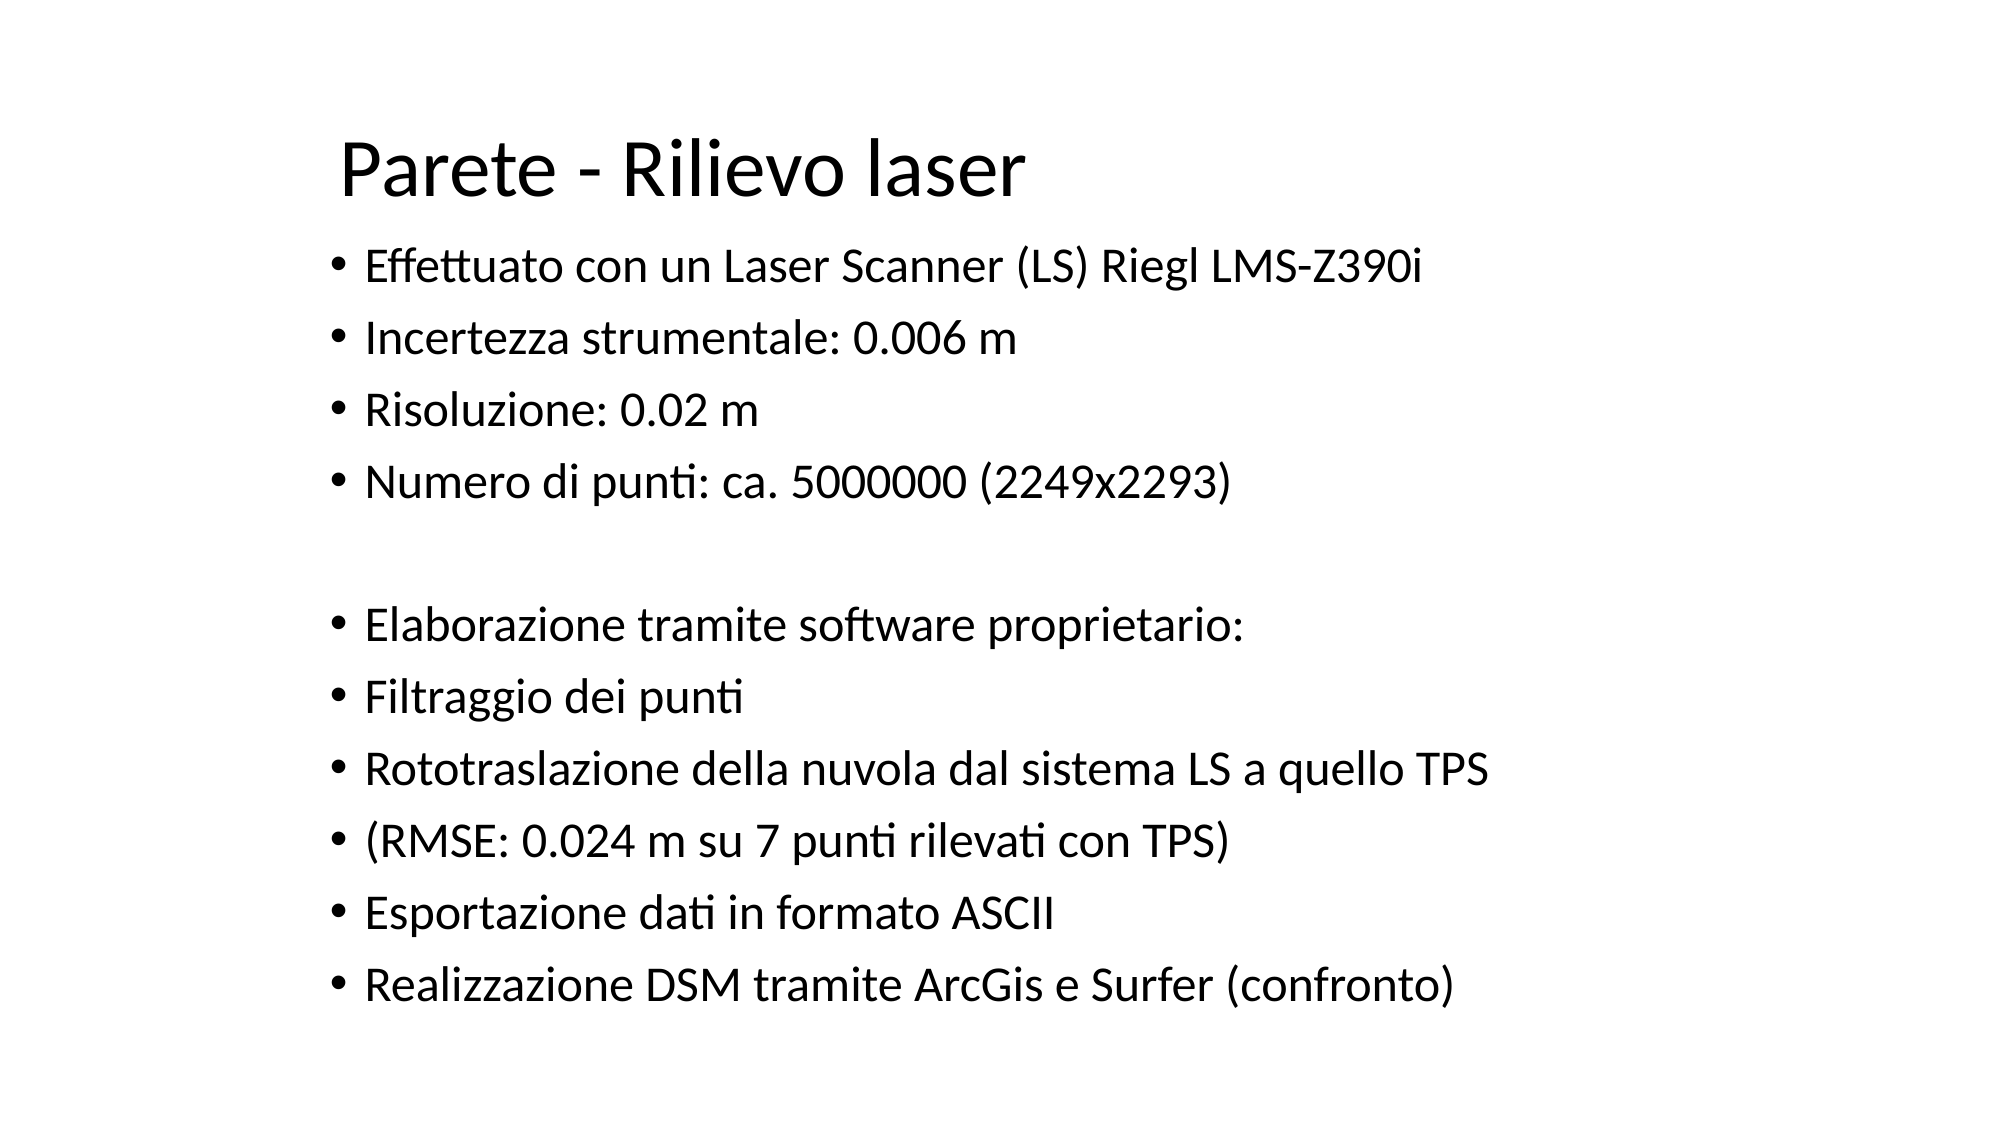

# Parete - Rilievo laser
Effettuato con un Laser Scanner (LS) Riegl LMS-Z390i
Incertezza strumentale: 0.006 m
Risoluzione: 0.02 m
Numero di punti: ca. 5000000 (2249x2293)

Elaborazione tramite software proprietario:
Filtraggio dei punti
Rototraslazione della nuvola dal sistema LS a quello TPS
(RMSE: 0.024 m su 7 punti rilevati con TPS)
Esportazione dati in formato ASCII
Realizzazione DSM tramite ArcGis e Surfer (confronto)